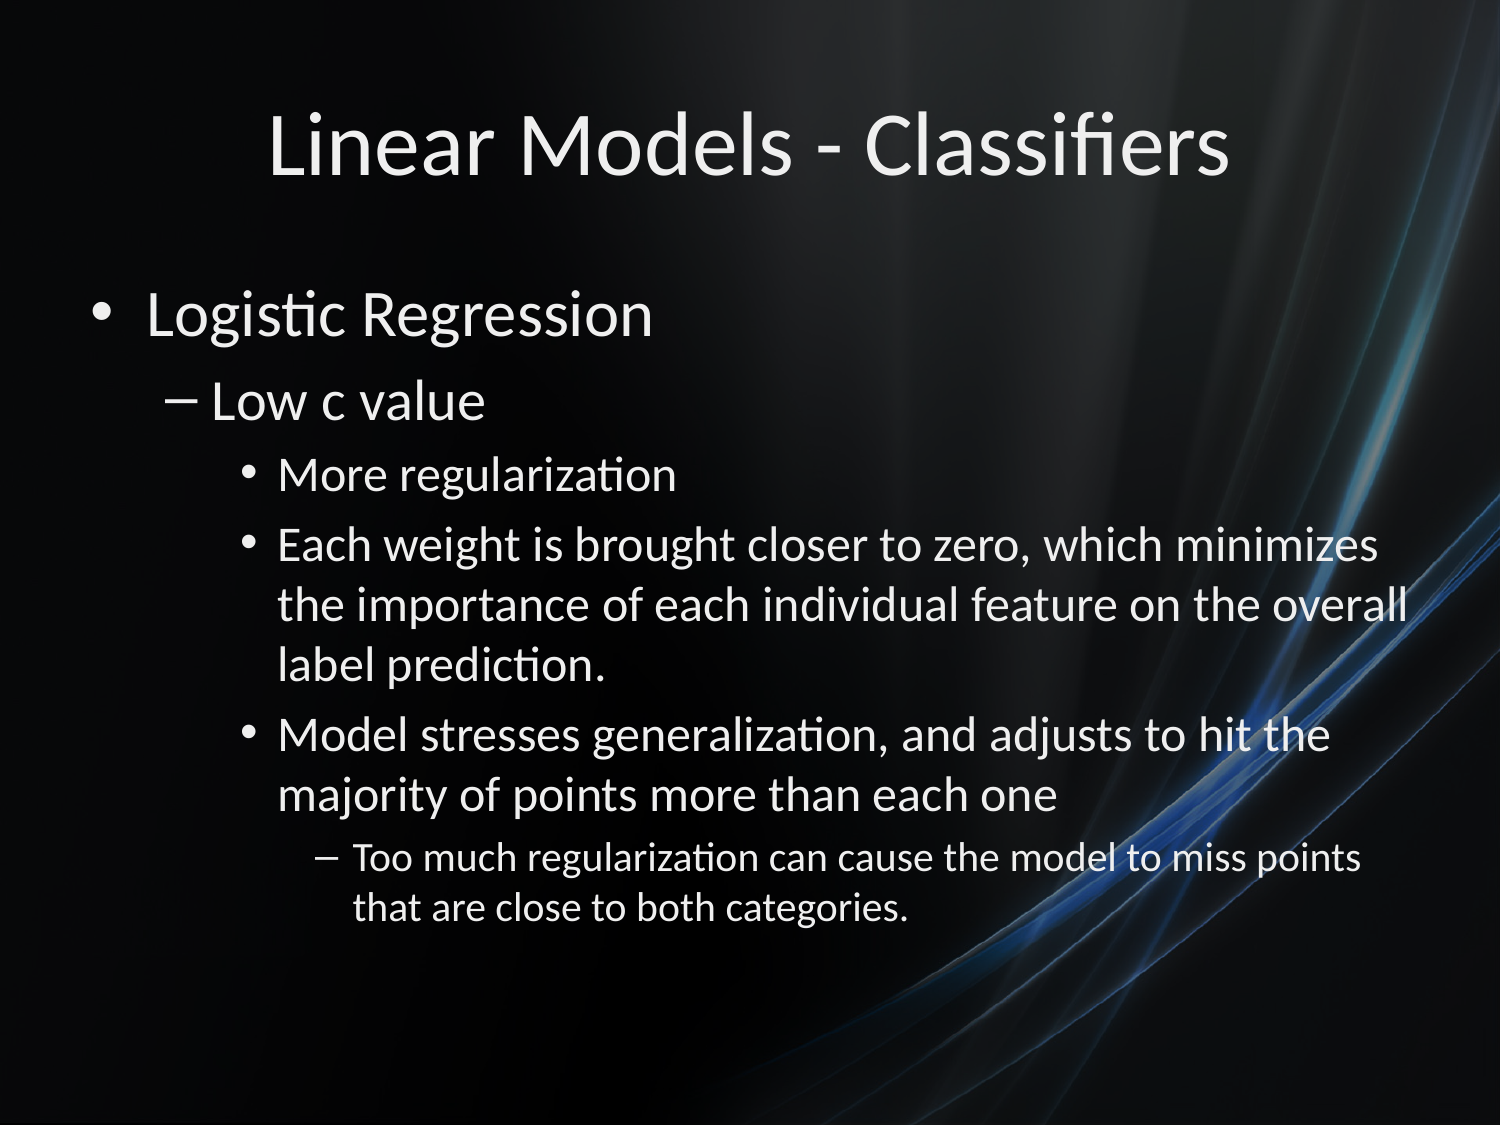

# Linear Models - Classifiers
Logistic Regression
Low c value
More regularization
Each weight is brought closer to zero, which minimizes the importance of each individual feature on the overall label prediction.
Model stresses generalization, and adjusts to hit the majority of points more than each one
Too much regularization can cause the model to miss points that are close to both categories.